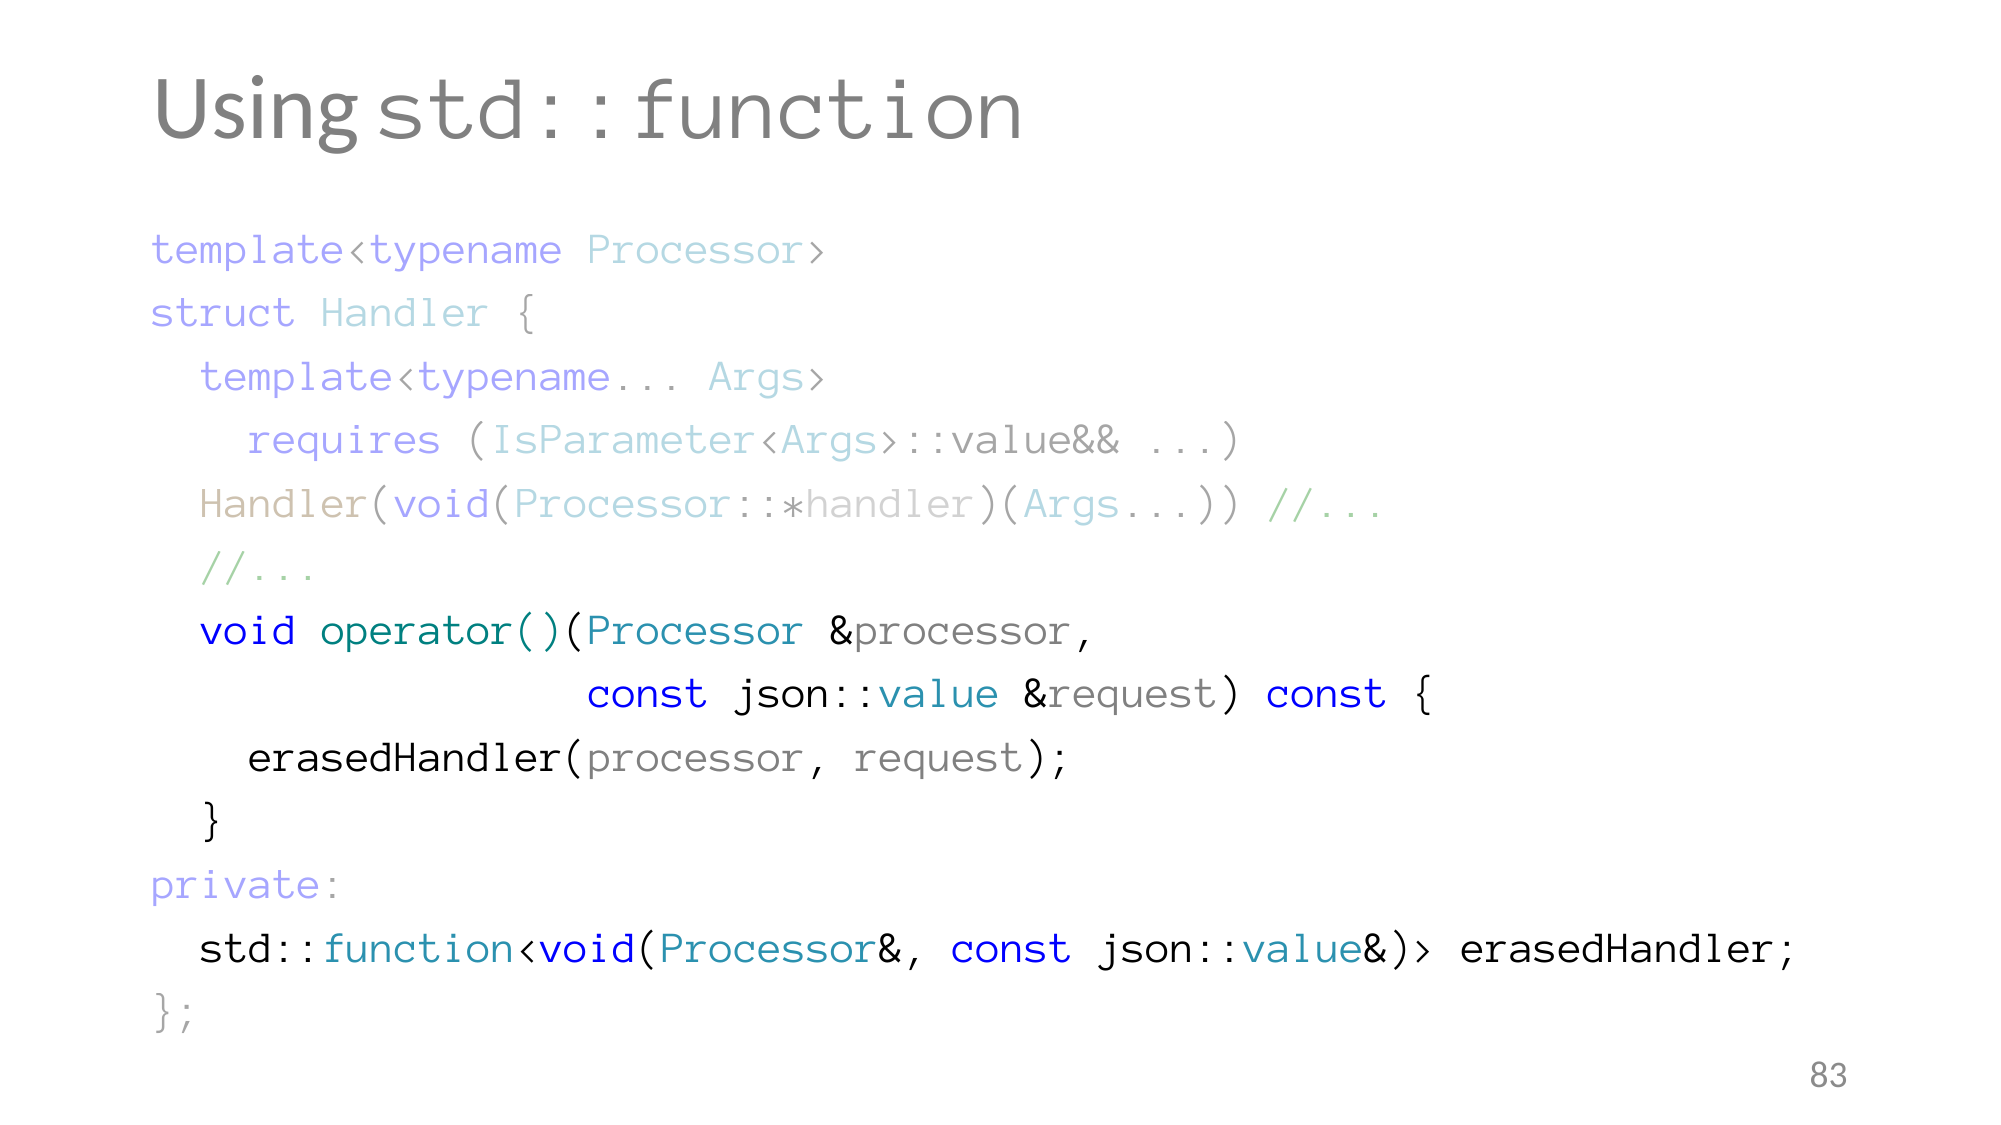

# Using std::function
template<typename Processor>
struct Handler {
  template<typename... Args>
    requires (IsParameter<Args>::value&& ...)
  Handler(void(Processor::*handler)(Args...)) //...
  //...
  void operator()(Processor &processor,
                  const json::value &request) const {
    erasedHandler(processor, request);
  }
private:
  std::function<void(Processor&, const json::value&)> erasedHandler;
};
83